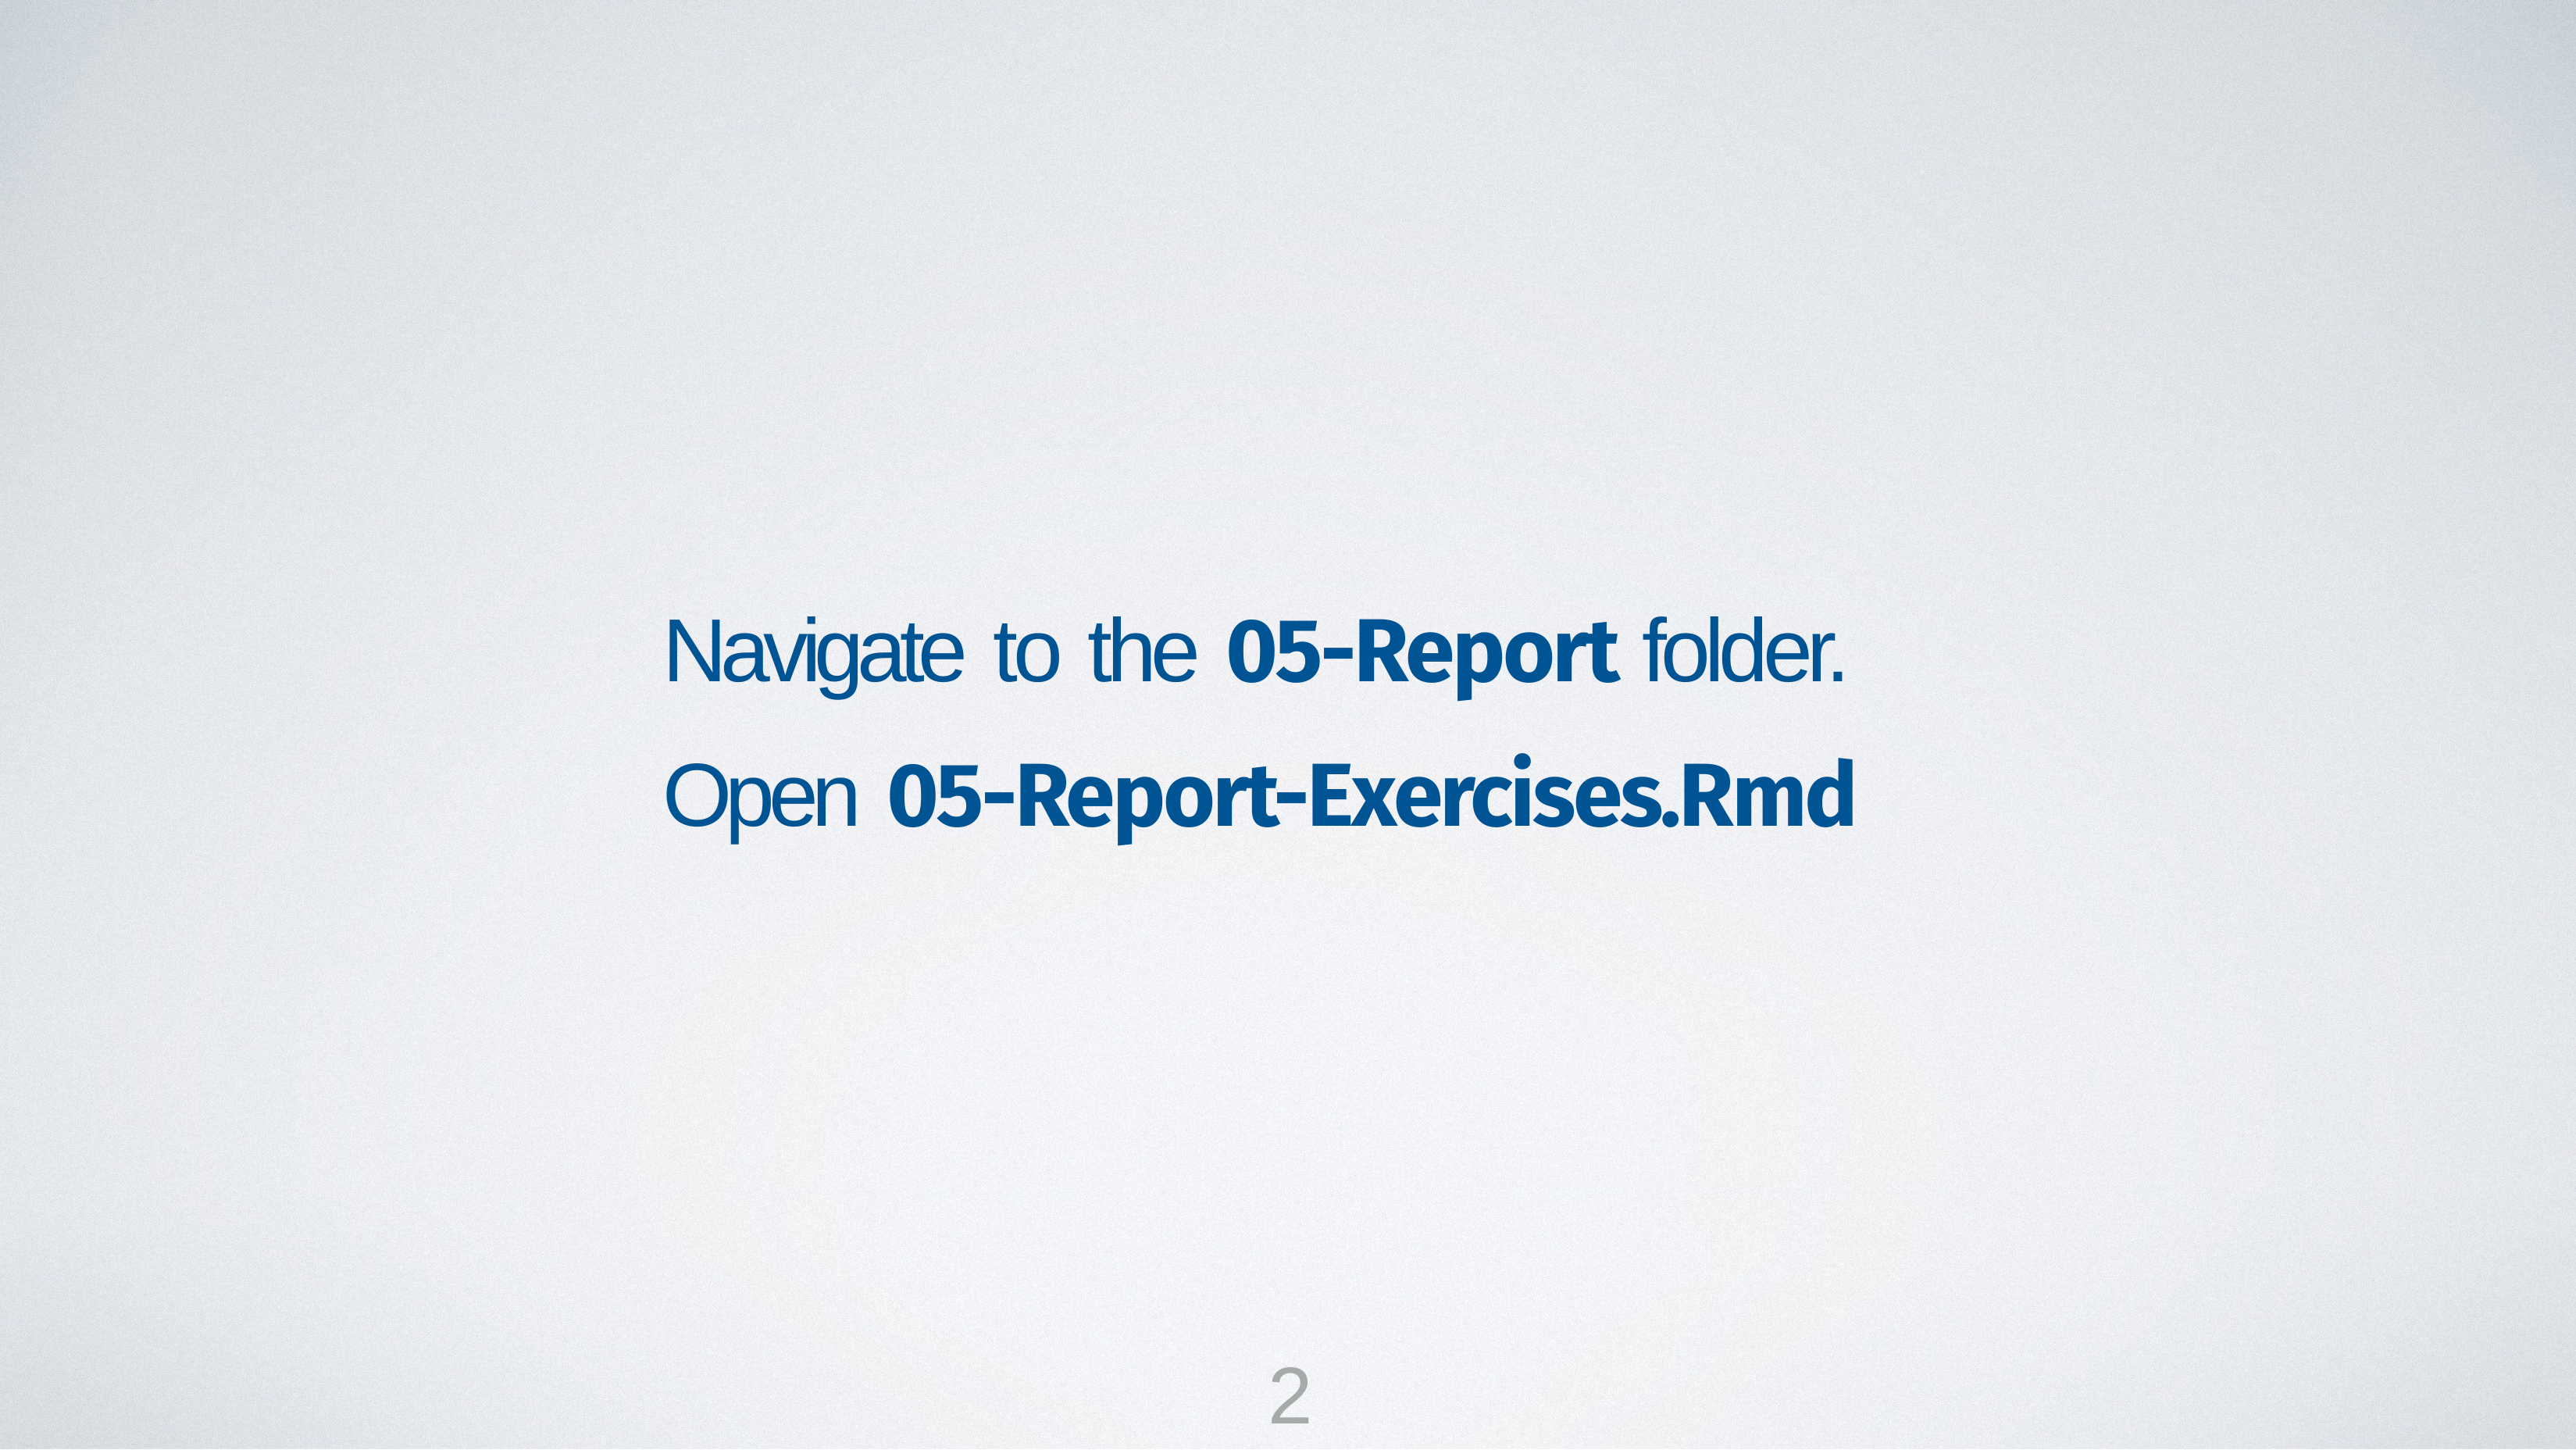

# Navigate to the 05-Report folder.  Open 05-Report-Exercises.Rmd
2